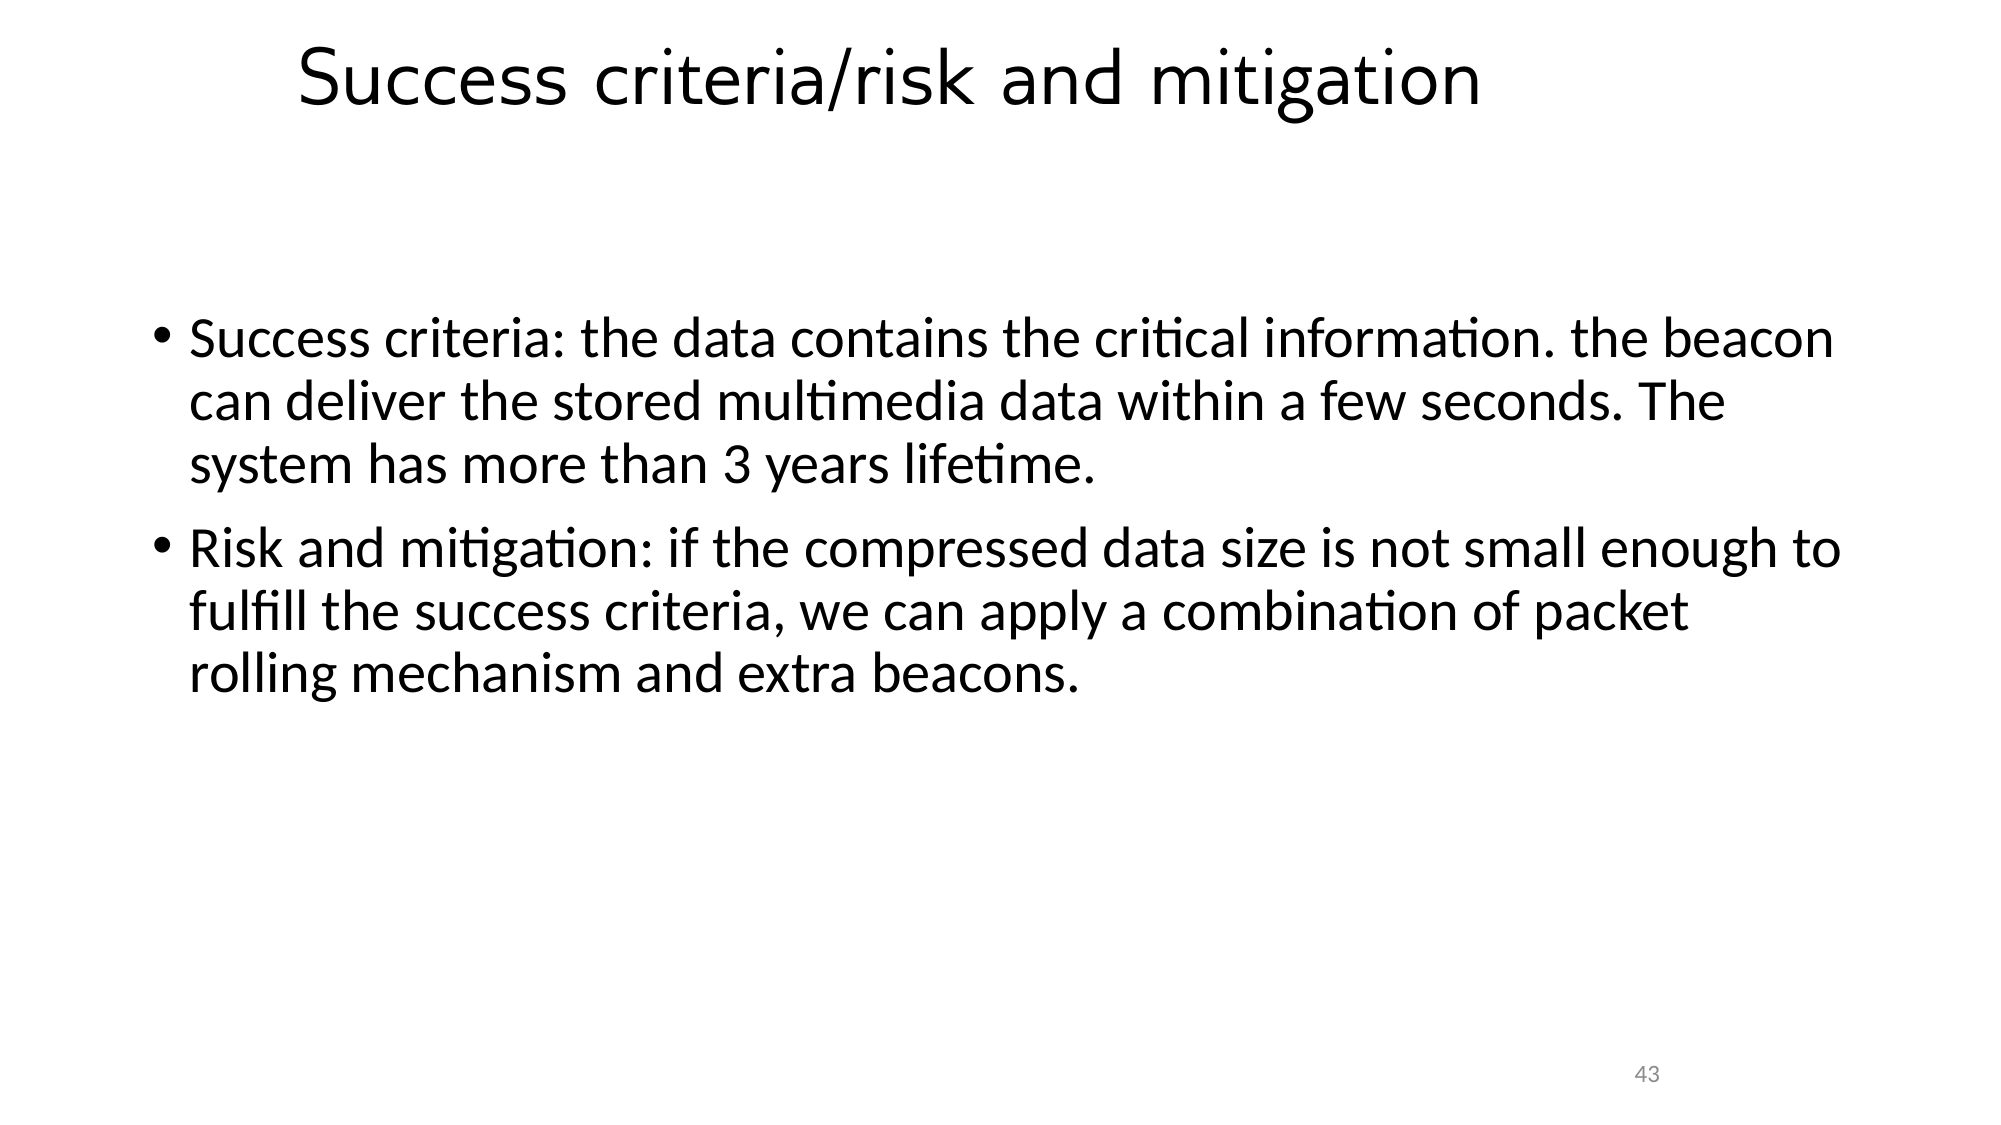

# Success criteria/risk and mitigation
Success criteria: the data contains the critical information. the beacon can deliver the stored multimedia data within a few seconds. The system has more than 3 years lifetime.
Risk and mitigation: if the compressed data size is not small enough to fulfill the success criteria, we can apply a combination of packet rolling mechanism and extra beacons.
43